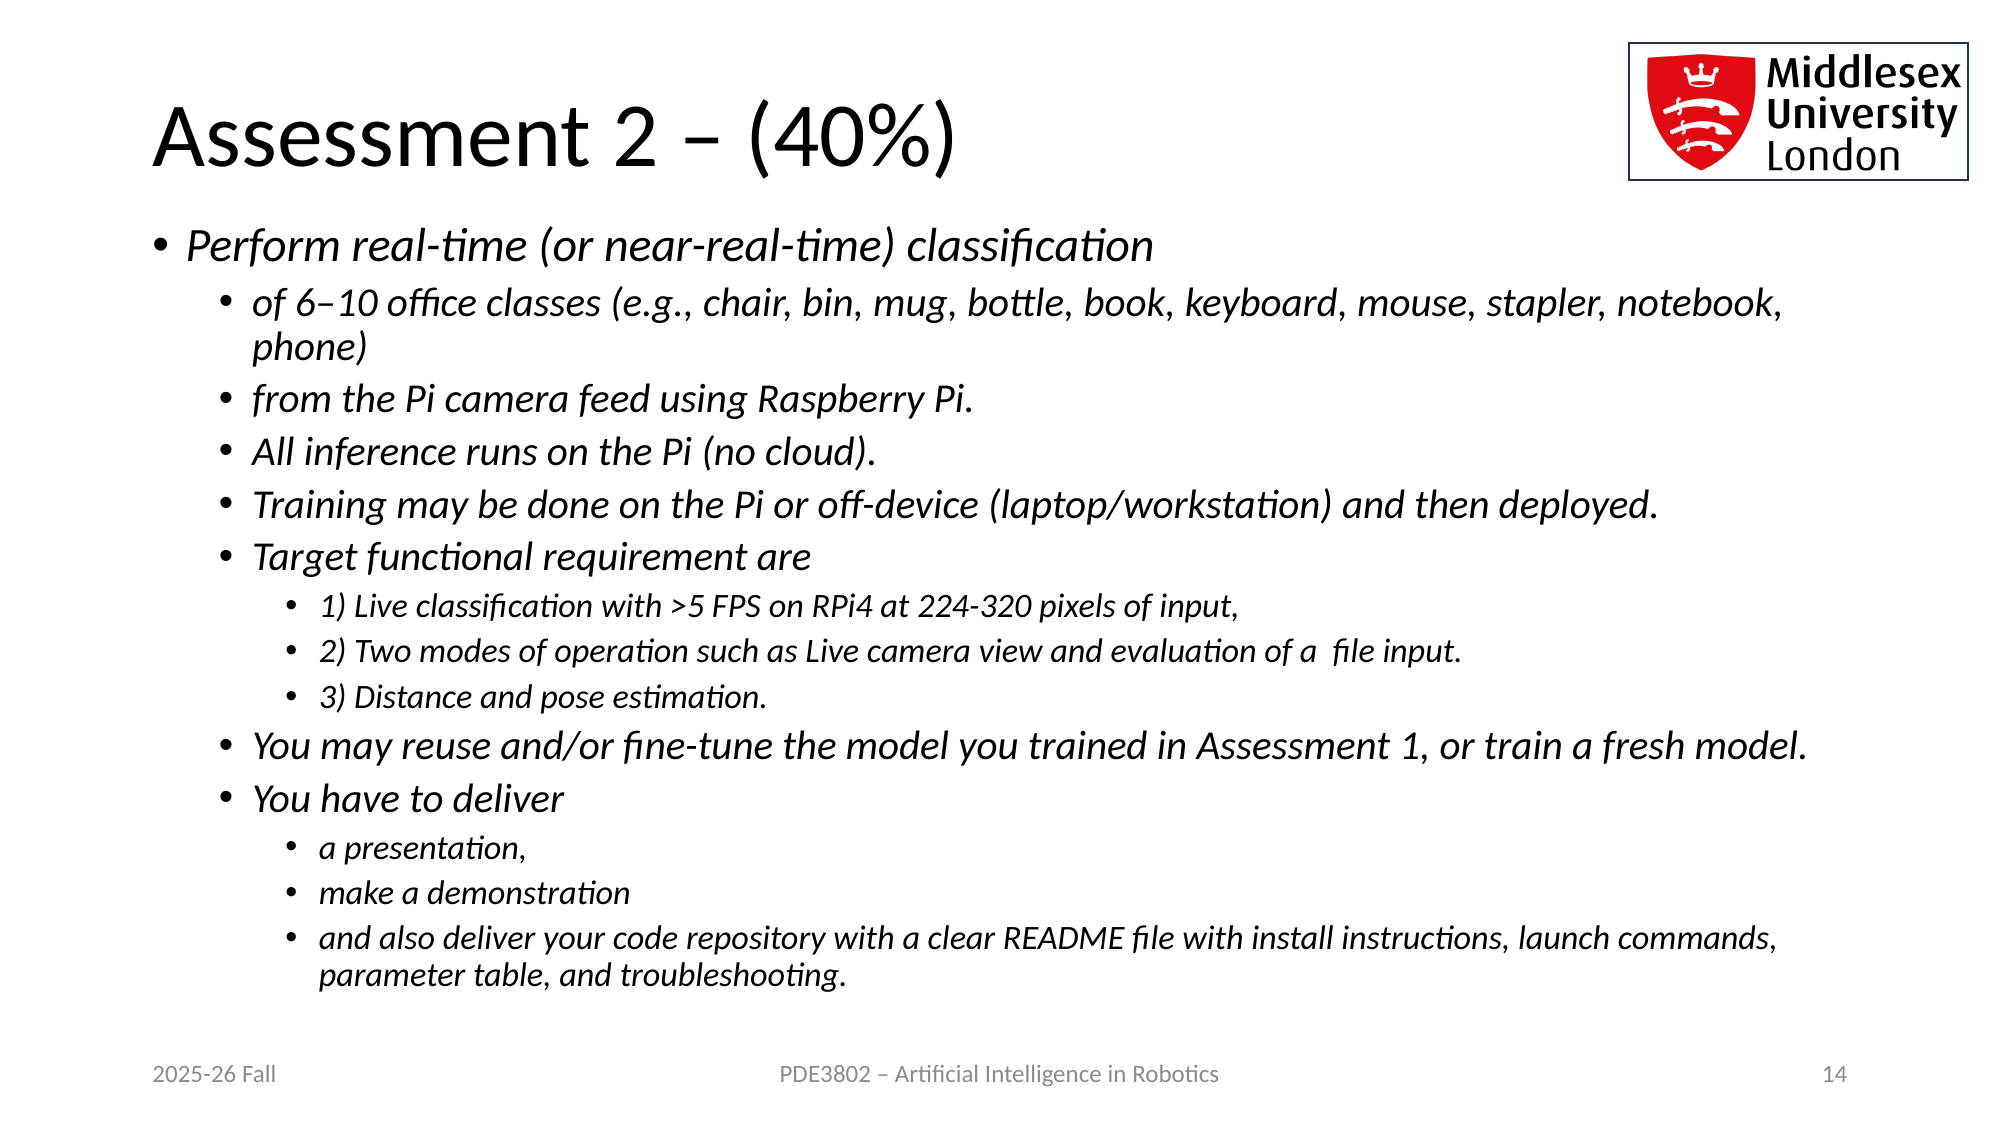

# Assessment 2 – (40%)
Perform real-time (or near-real-time) classification
of 6–10 office classes (e.g., chair, bin, mug, bottle, book, keyboard, mouse, stapler, notebook, phone)
from the Pi camera feed using Raspberry Pi.
All inference runs on the Pi (no cloud).
Training may be done on the Pi or off-device (laptop/workstation) and then deployed.
Target functional requirement are
1) Live classification with >5 FPS on RPi4 at 224-320 pixels of input,
2) Two modes of operation such as Live camera view and evaluation of a  file input.
3) Distance and pose estimation.
You may reuse and/or fine-tune the model you trained in Assessment 1, or train a fresh model.
You have to deliver
a presentation,
make a demonstration
and also deliver your code repository with a clear README file with install instructions, launch commands, parameter table, and troubleshooting.
2025-26 Fall
PDE3802 – Artificial Intelligence in Robotics
14